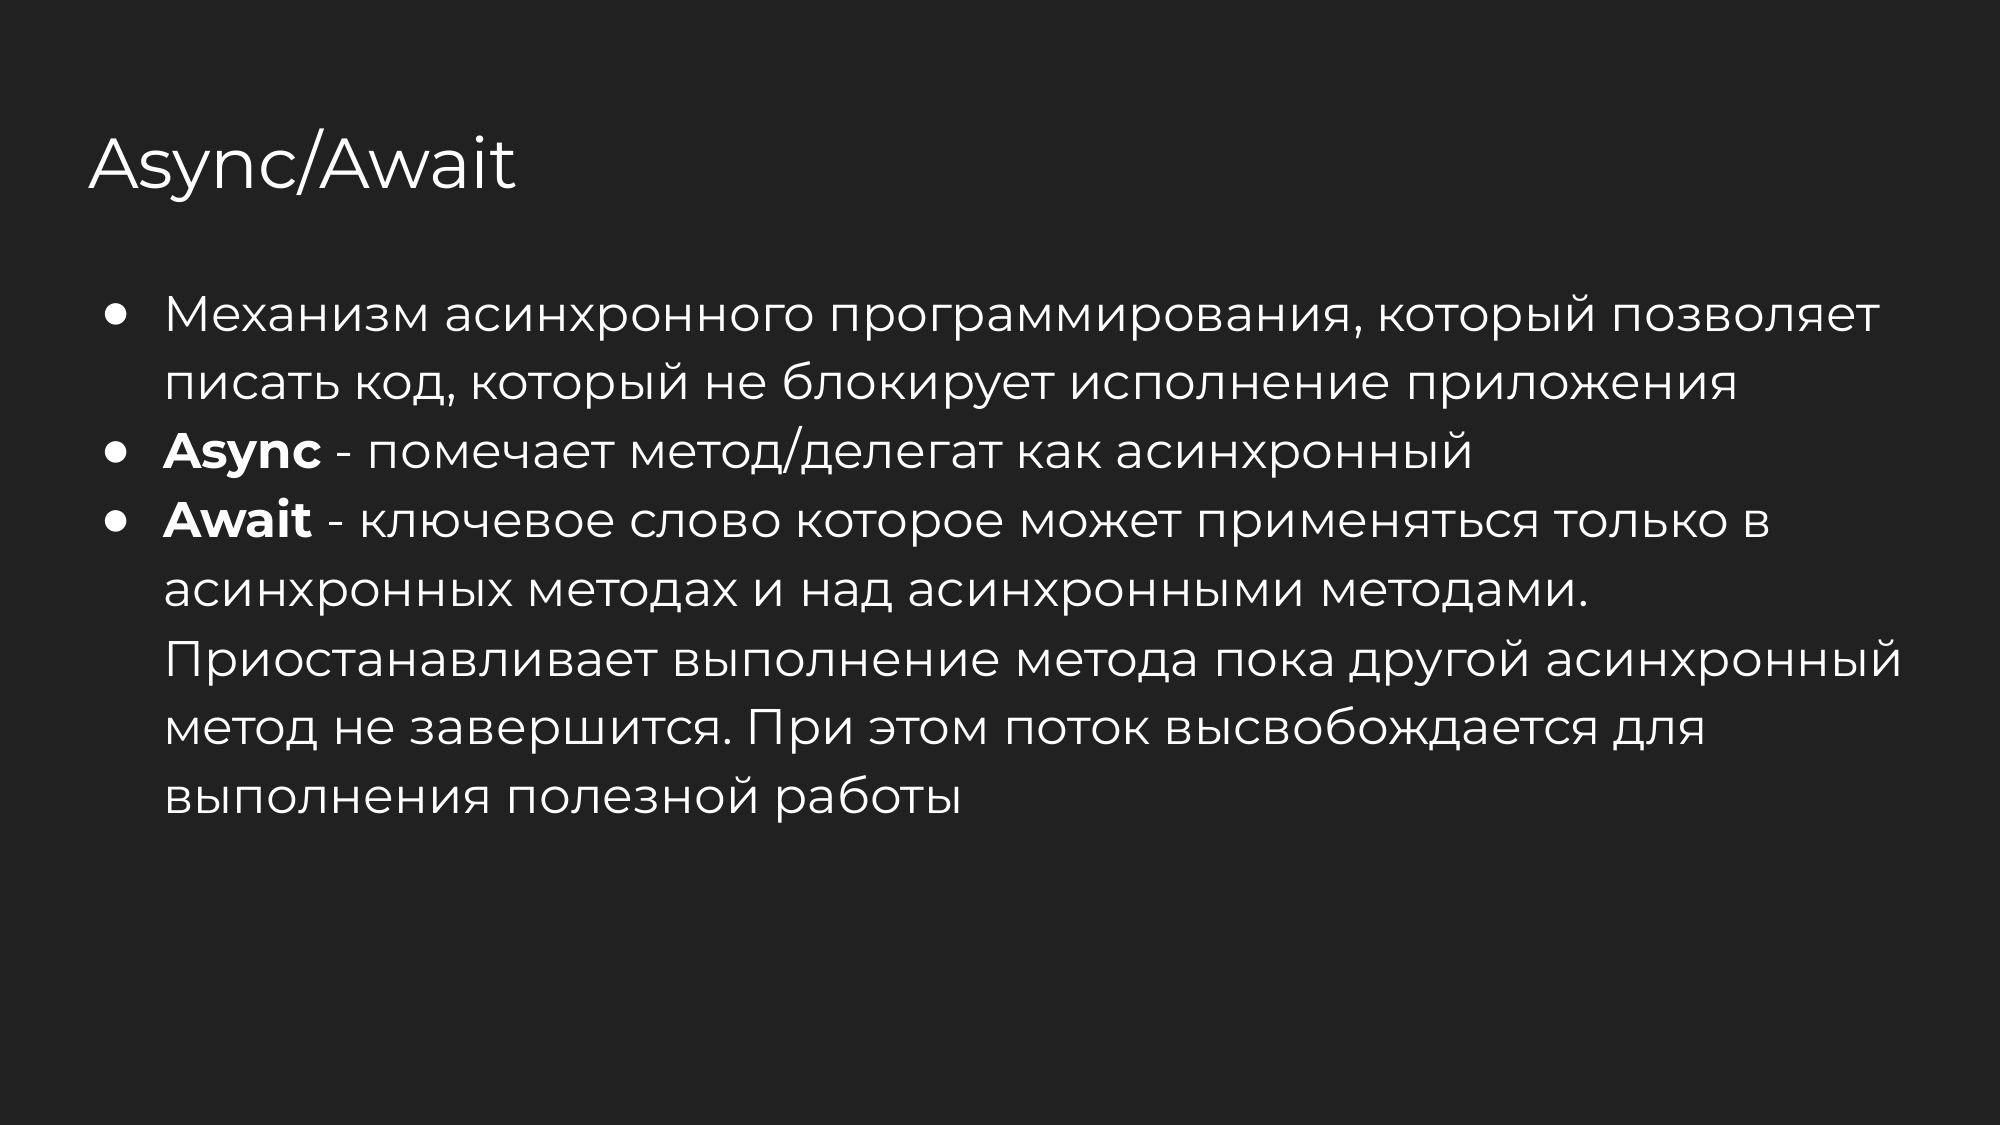

# Async/Await
Механизм асинхронного программирования, который позволяет писать код, который не блокирует исполнение приложения
Async - помечает метод/делегат как асинхронный
Await - ключевое слово которое может применяться только в асинхронных методах и над асинхронными методами. Приостанавливает выполнение метода пока другой асинхронный метод не завершится. При этом поток высвобождается для выполнения полезной работы